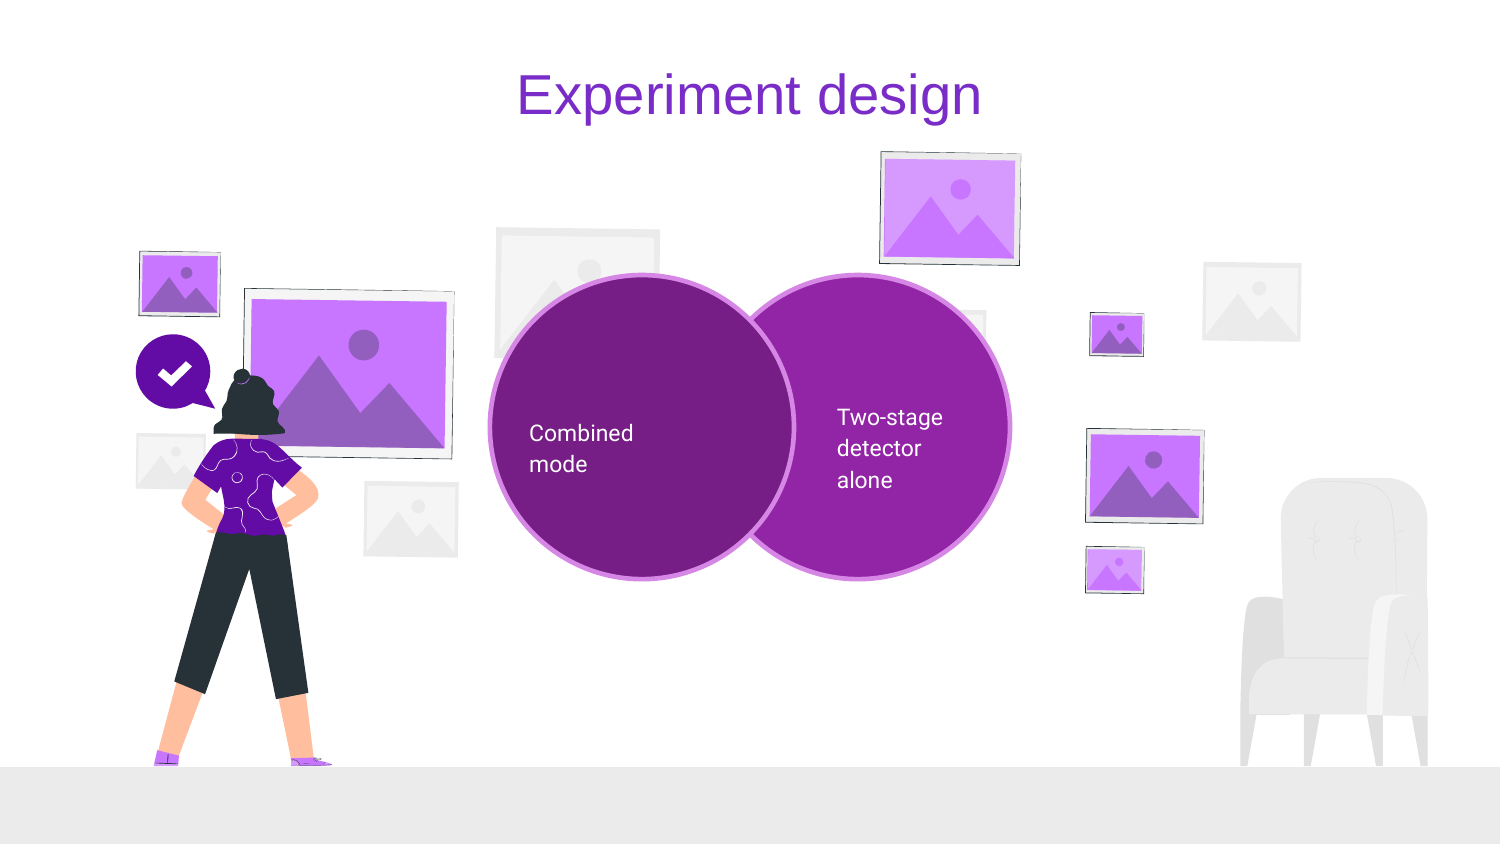

# Experiment design

Combined mode

Two-stage detector alone